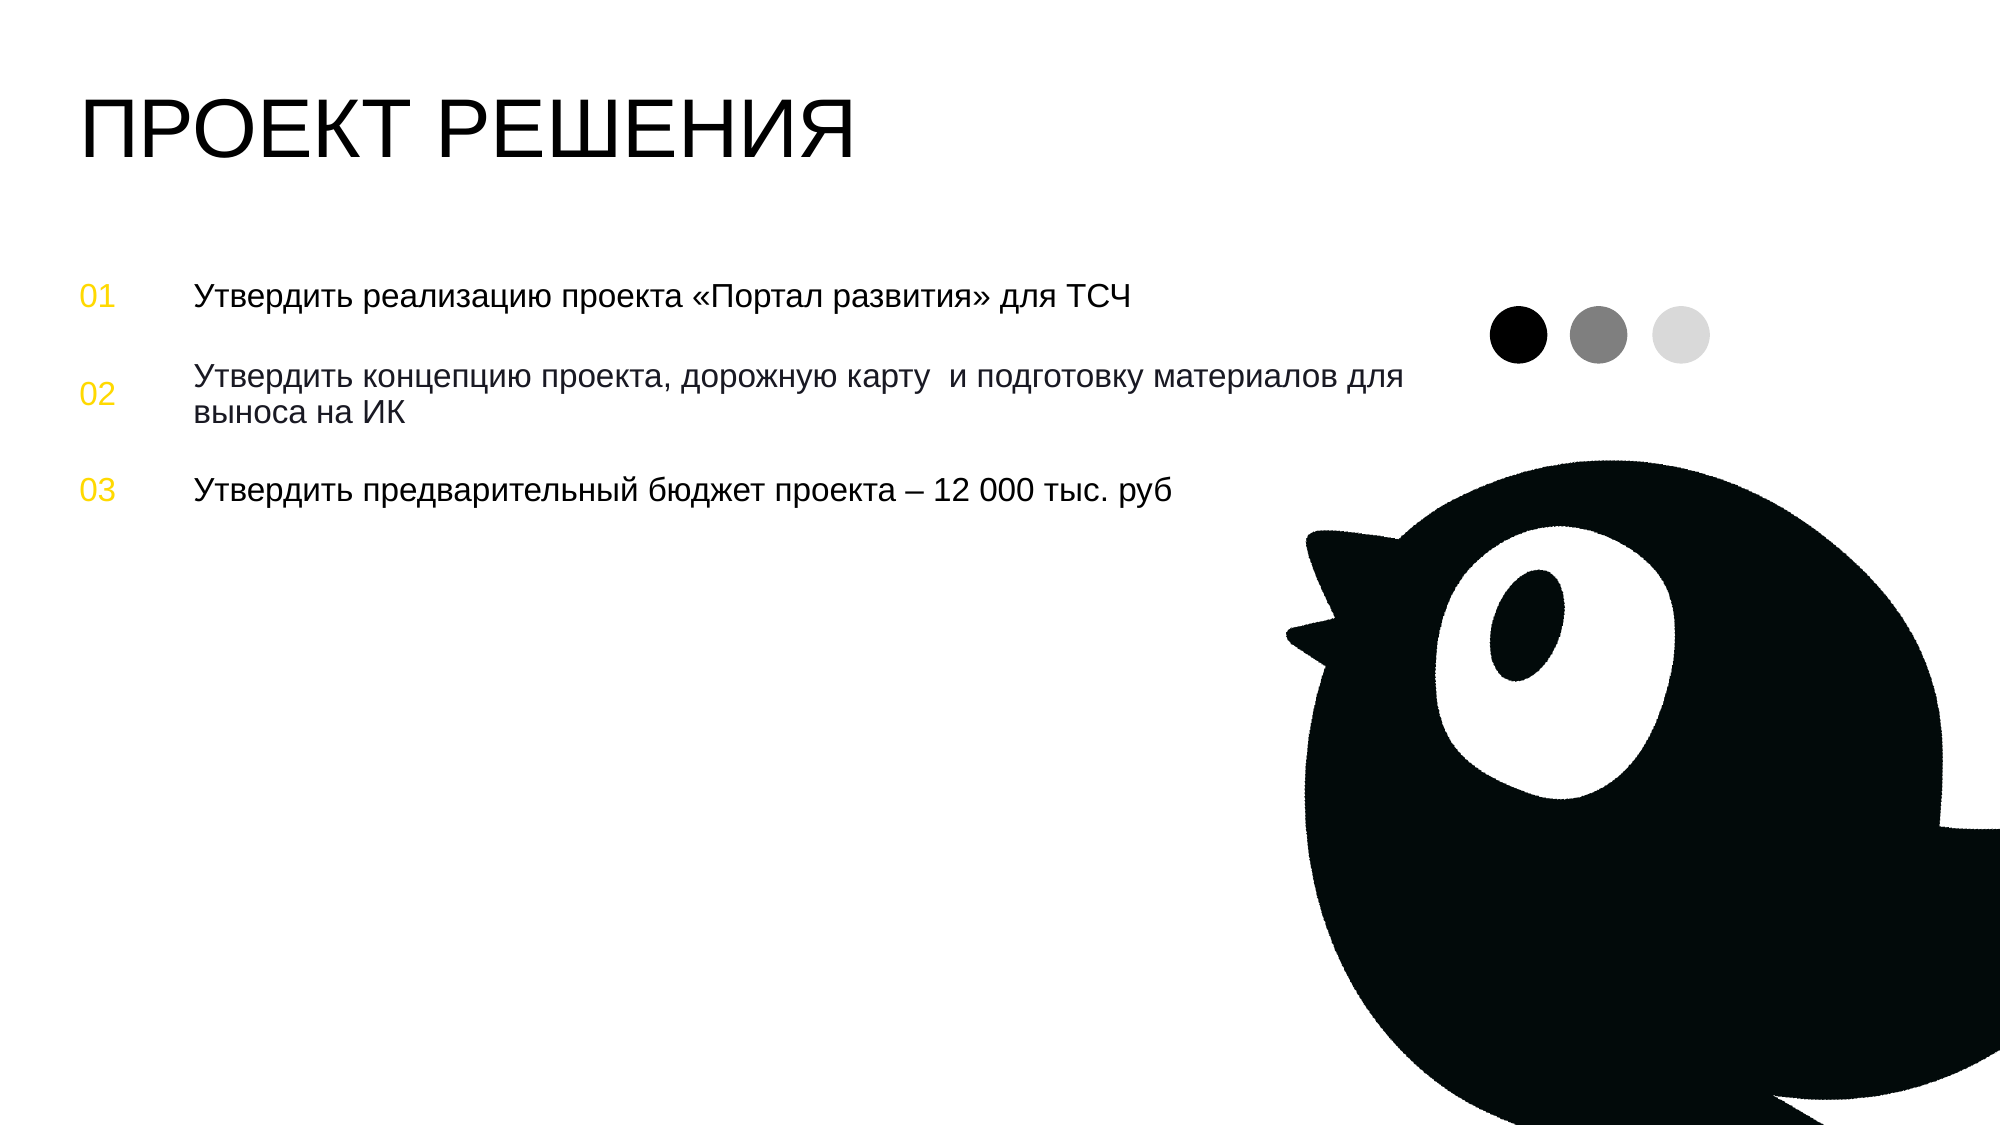

# ПРОЕКТ РЕШЕНИЯ
01
Утвердить реализацию проекта «Портал развития» для ТСЧ
02
Утвердить концепцию проекта, дорожную карту  и подготовку материалов для выноса на ИК
03
Утвердить предварительный бюджет проекта – 12 000 тыс. руб